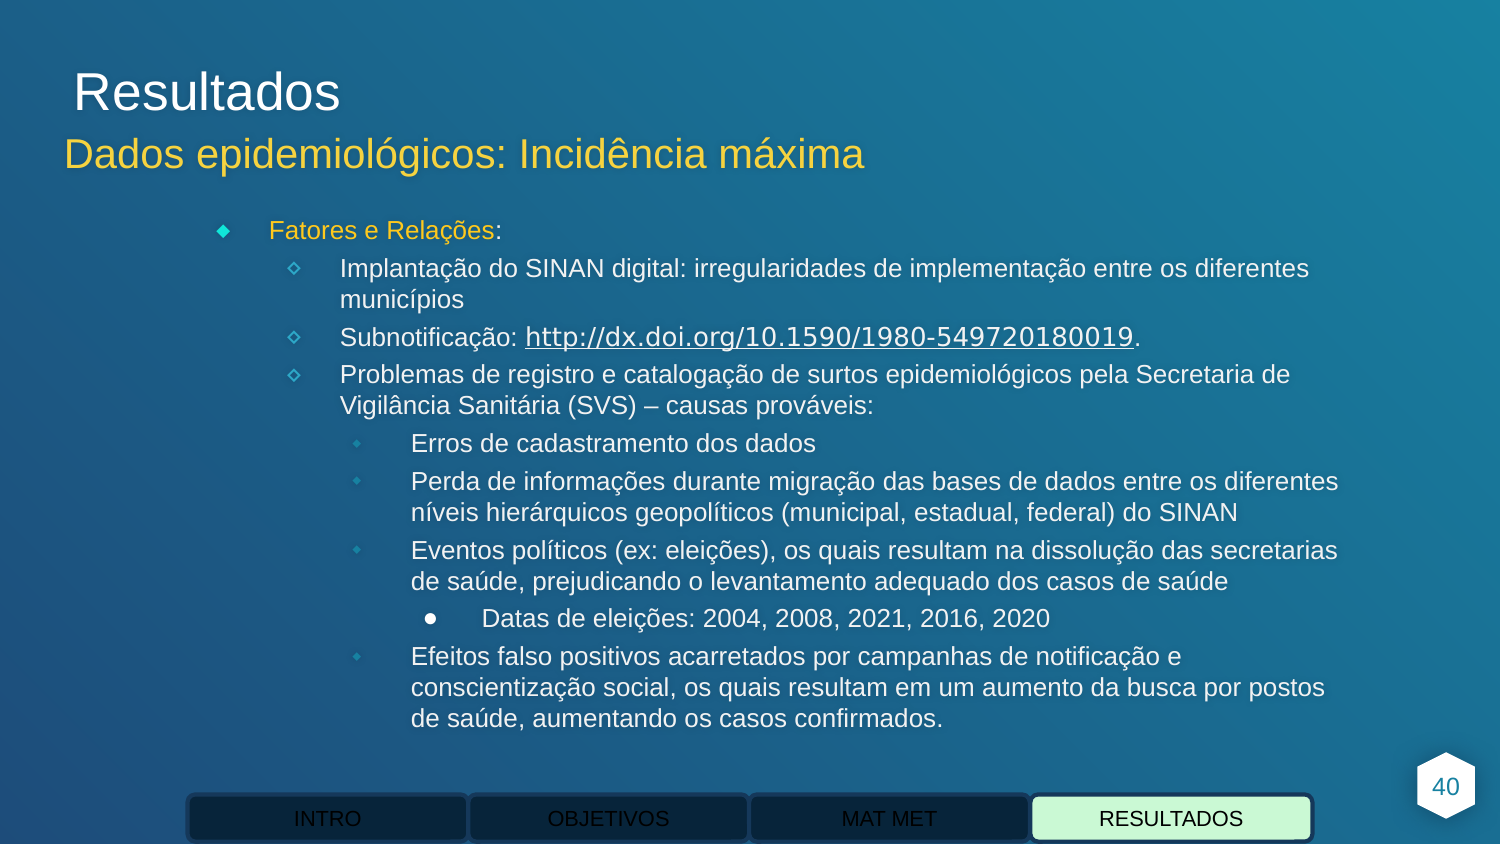

Resultados
Dados epidemiológicos: Incidência máxima
Fatores e Relações:
Implantação do SINAN digital: irregularidades de implementação entre os diferentes municípios
Subnotificação: http://dx.doi.org/10.1590/1980-549720180019.
Problemas de registro e catalogação de surtos epidemiológicos pela Secretaria de Vigilância Sanitária (SVS) – causas prováveis:
Erros de cadastramento dos dados
Perda de informações durante migração das bases de dados entre os diferentes níveis hierárquicos geopolíticos (municipal, estadual, federal) do SINAN
Eventos políticos (ex: eleições), os quais resultam na dissolução das secretarias de saúde, prejudicando o levantamento adequado dos casos de saúde
Datas de eleições: 2004, 2008, 2021, 2016, 2020
Efeitos falso positivos acarretados por campanhas de notificação e conscientização social, os quais resultam em um aumento da busca por postos de saúde, aumentando os casos confirmados.

40
INTRO
OBJETIVOS
MAT MET
RESULTADOS